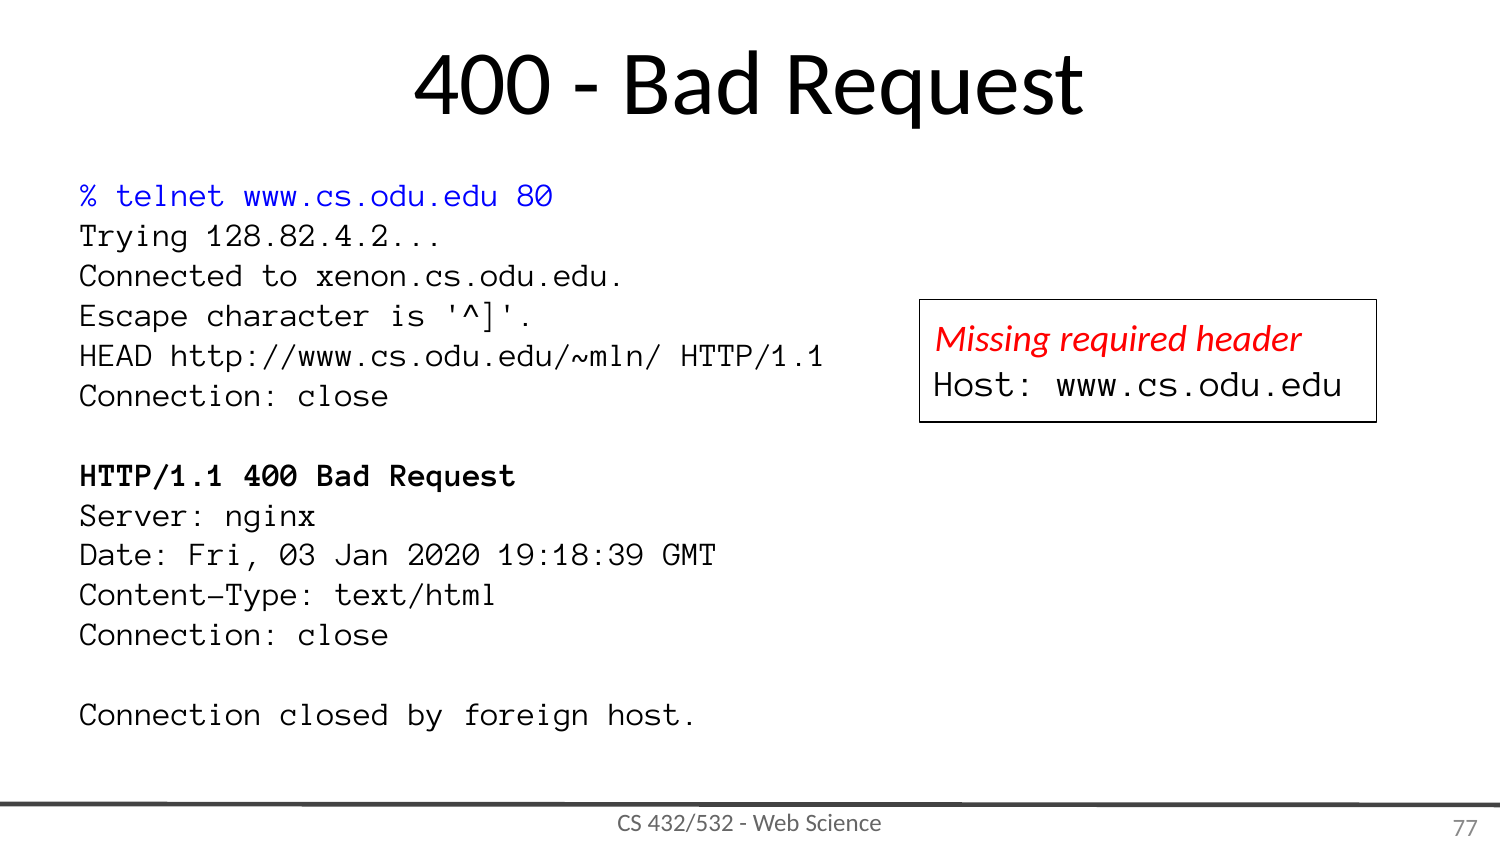

# 400 - Bad Request
% telnet www.cs.odu.edu 80
Trying 128.82.4.2...
Connected to xenon.cs.odu.edu.
Escape character is '^]'.
HEAD http://www.cs.odu.edu/~mln/ HTTP/1.1
Connection: close

HTTP/1.1 400 Bad Request
Server: nginx
Date: Fri, 03 Jan 2020 19:18:39 GMT
Content-Type: text/html
Connection: close

Connection closed by foreign host.

Missing required header
Host: www.cs.odu.edu
77